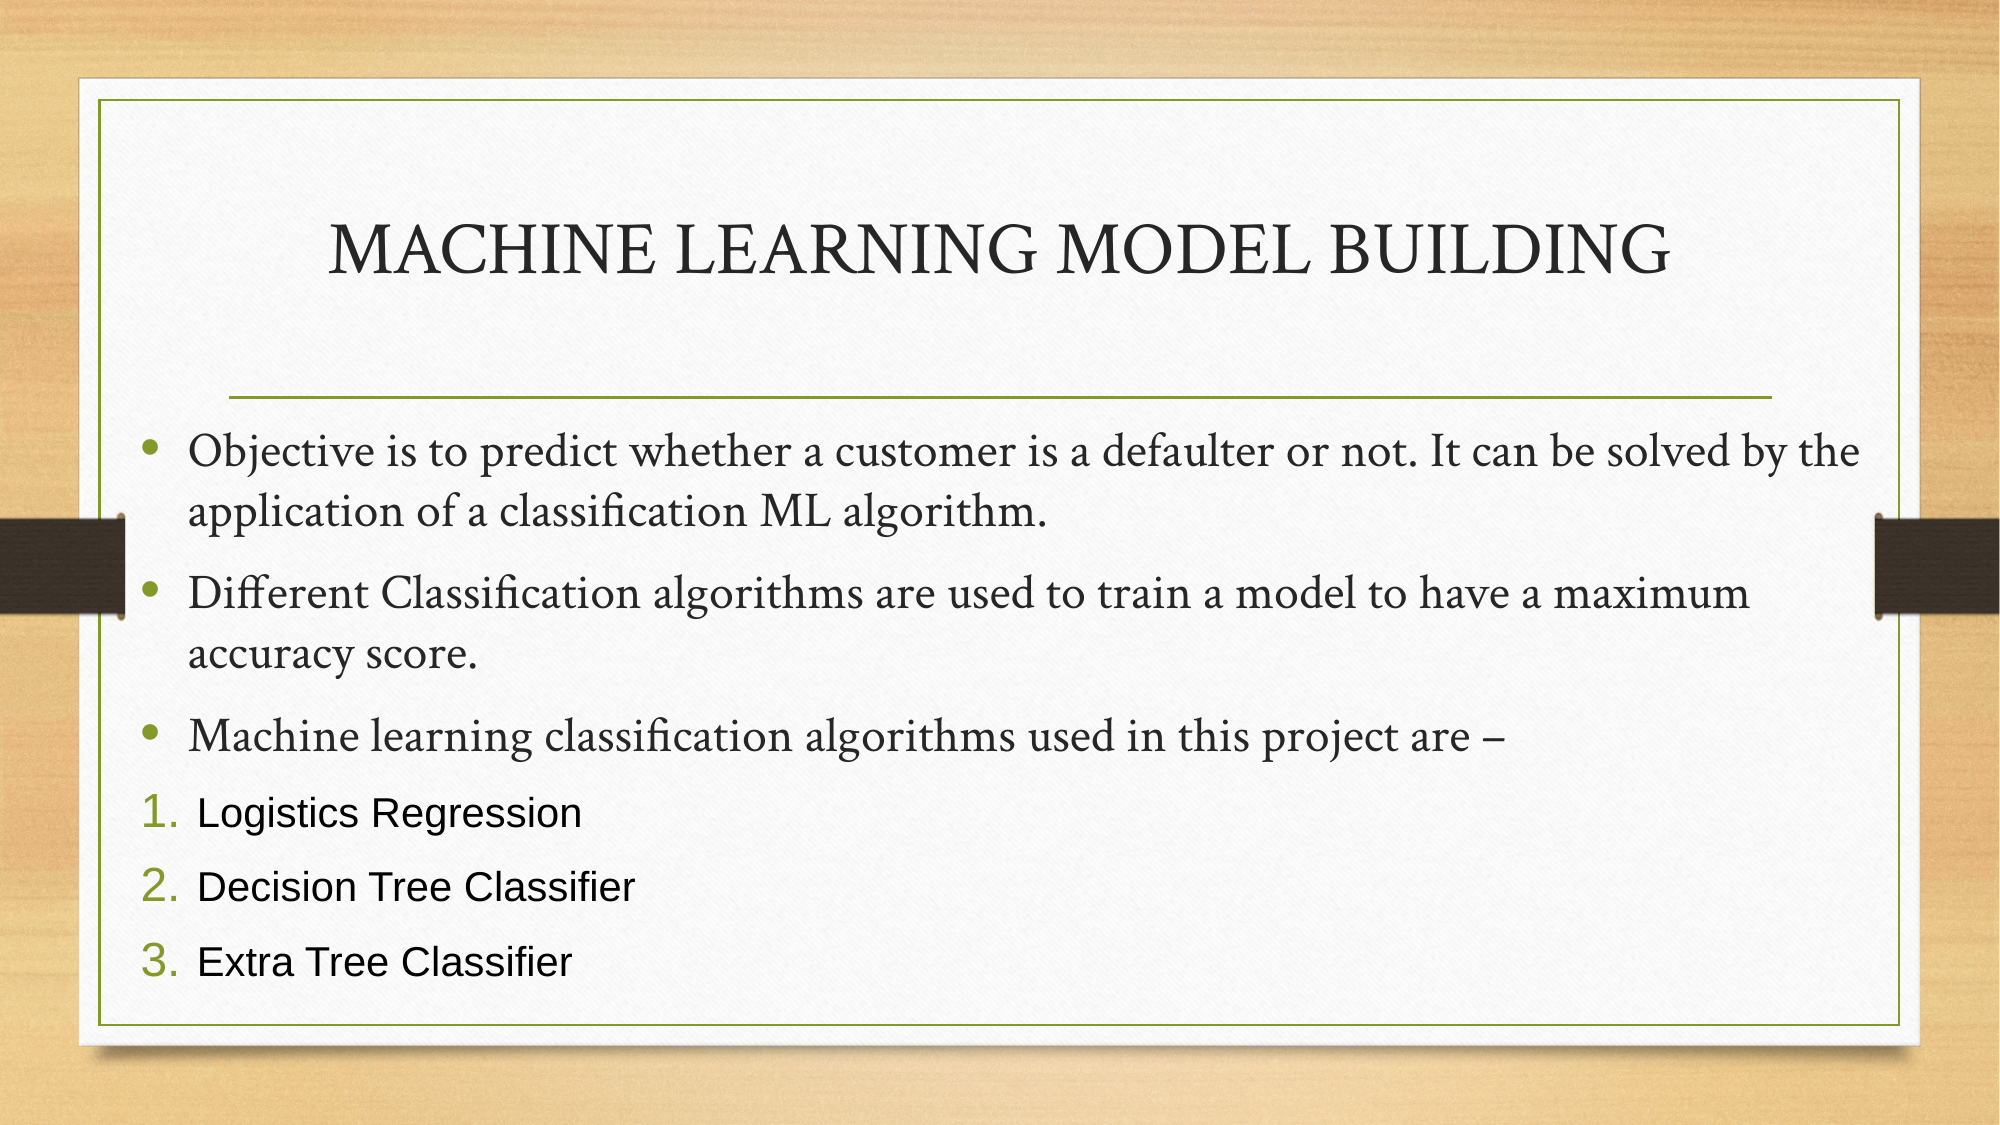

# MACHINE LEARNING MODEL BUILDING
Objective is to predict whether a customer is a defaulter or not. It can be solved by the application of a classification ML algorithm.
Different Classification algorithms are used to train a model to have a maximum accuracy score.
Machine learning classification algorithms used in this project are –
Logistics Regression
Decision Tree Classifier
Extra Tree Classifier